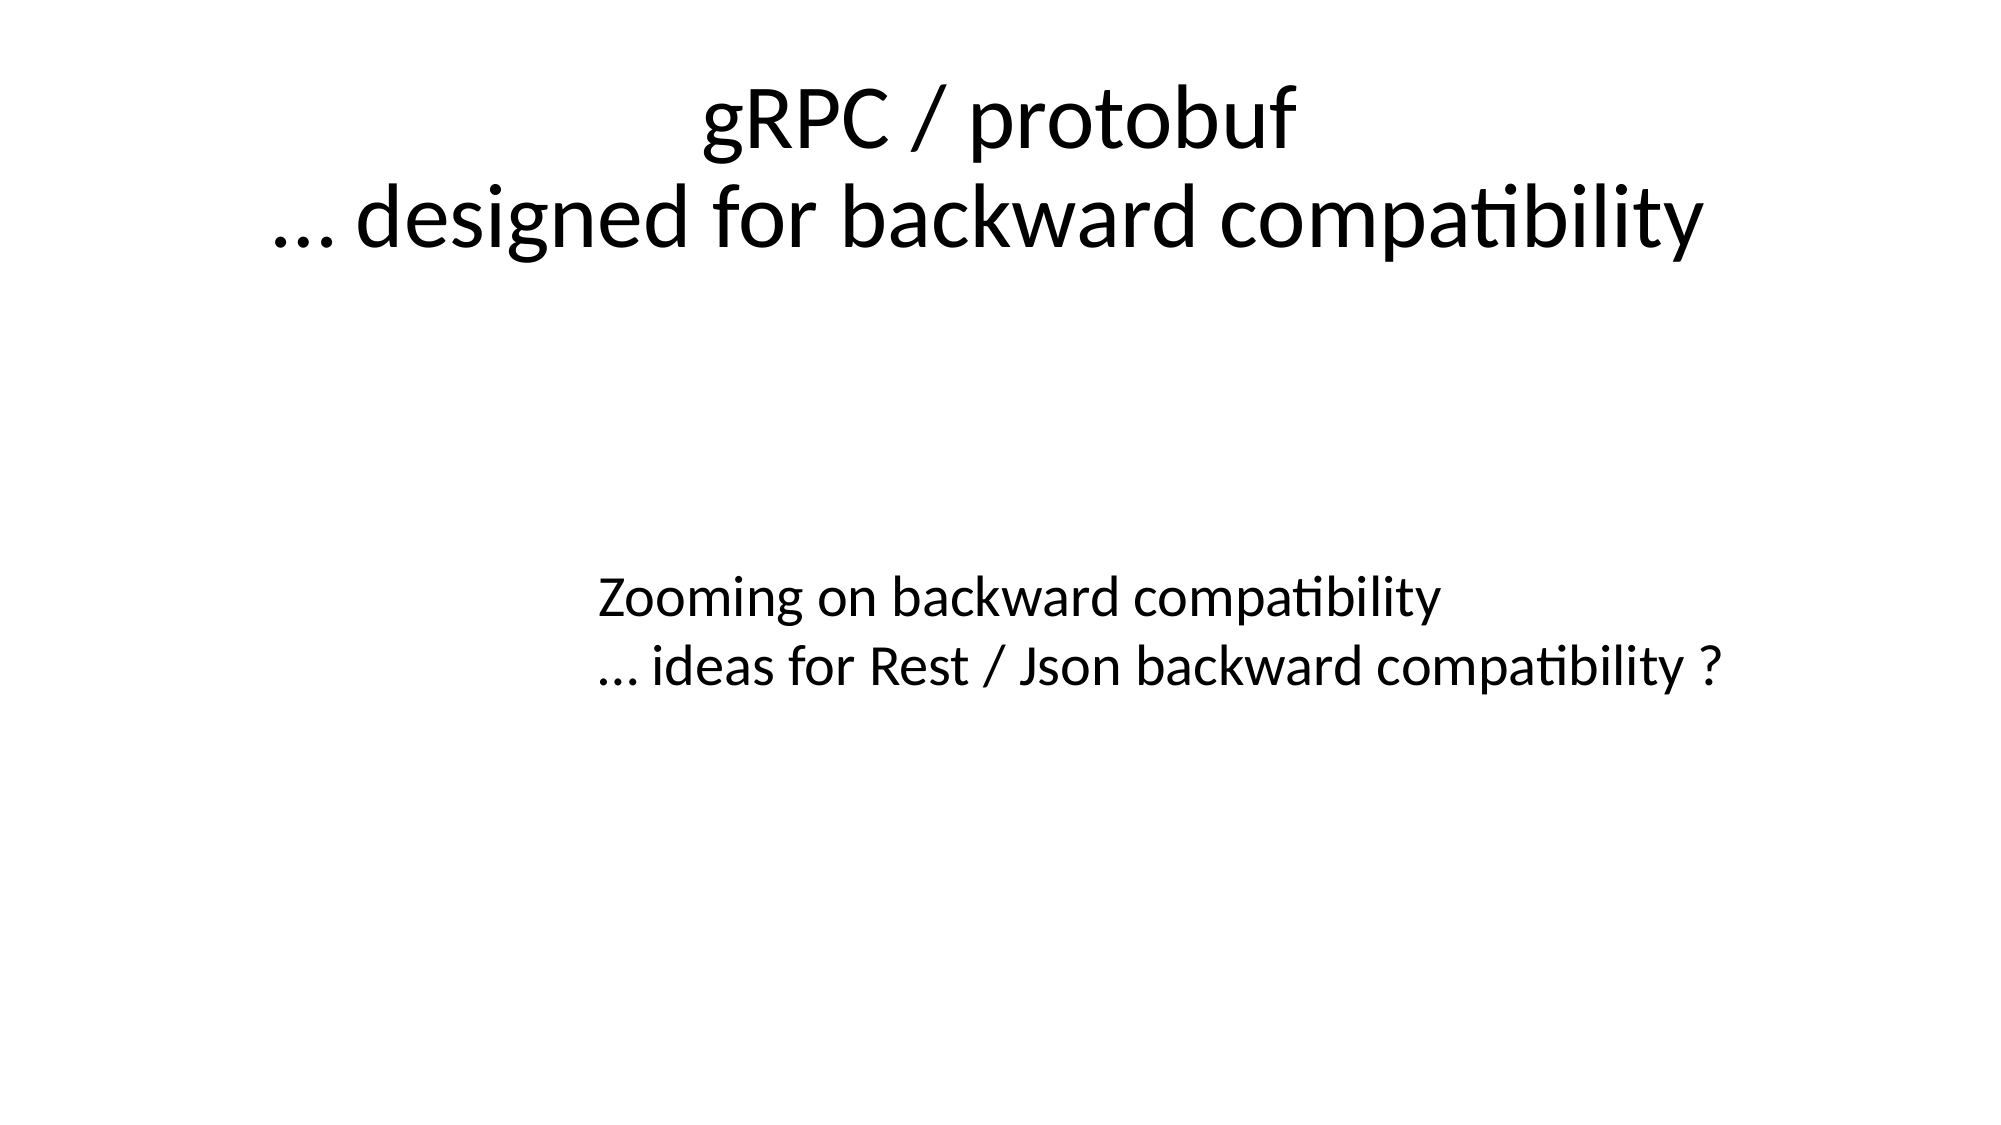

# gRPC / protobuf … designed for backward compatibility
Zooming on backward compatibility
… ideas for Rest / Json backward compatibility ?